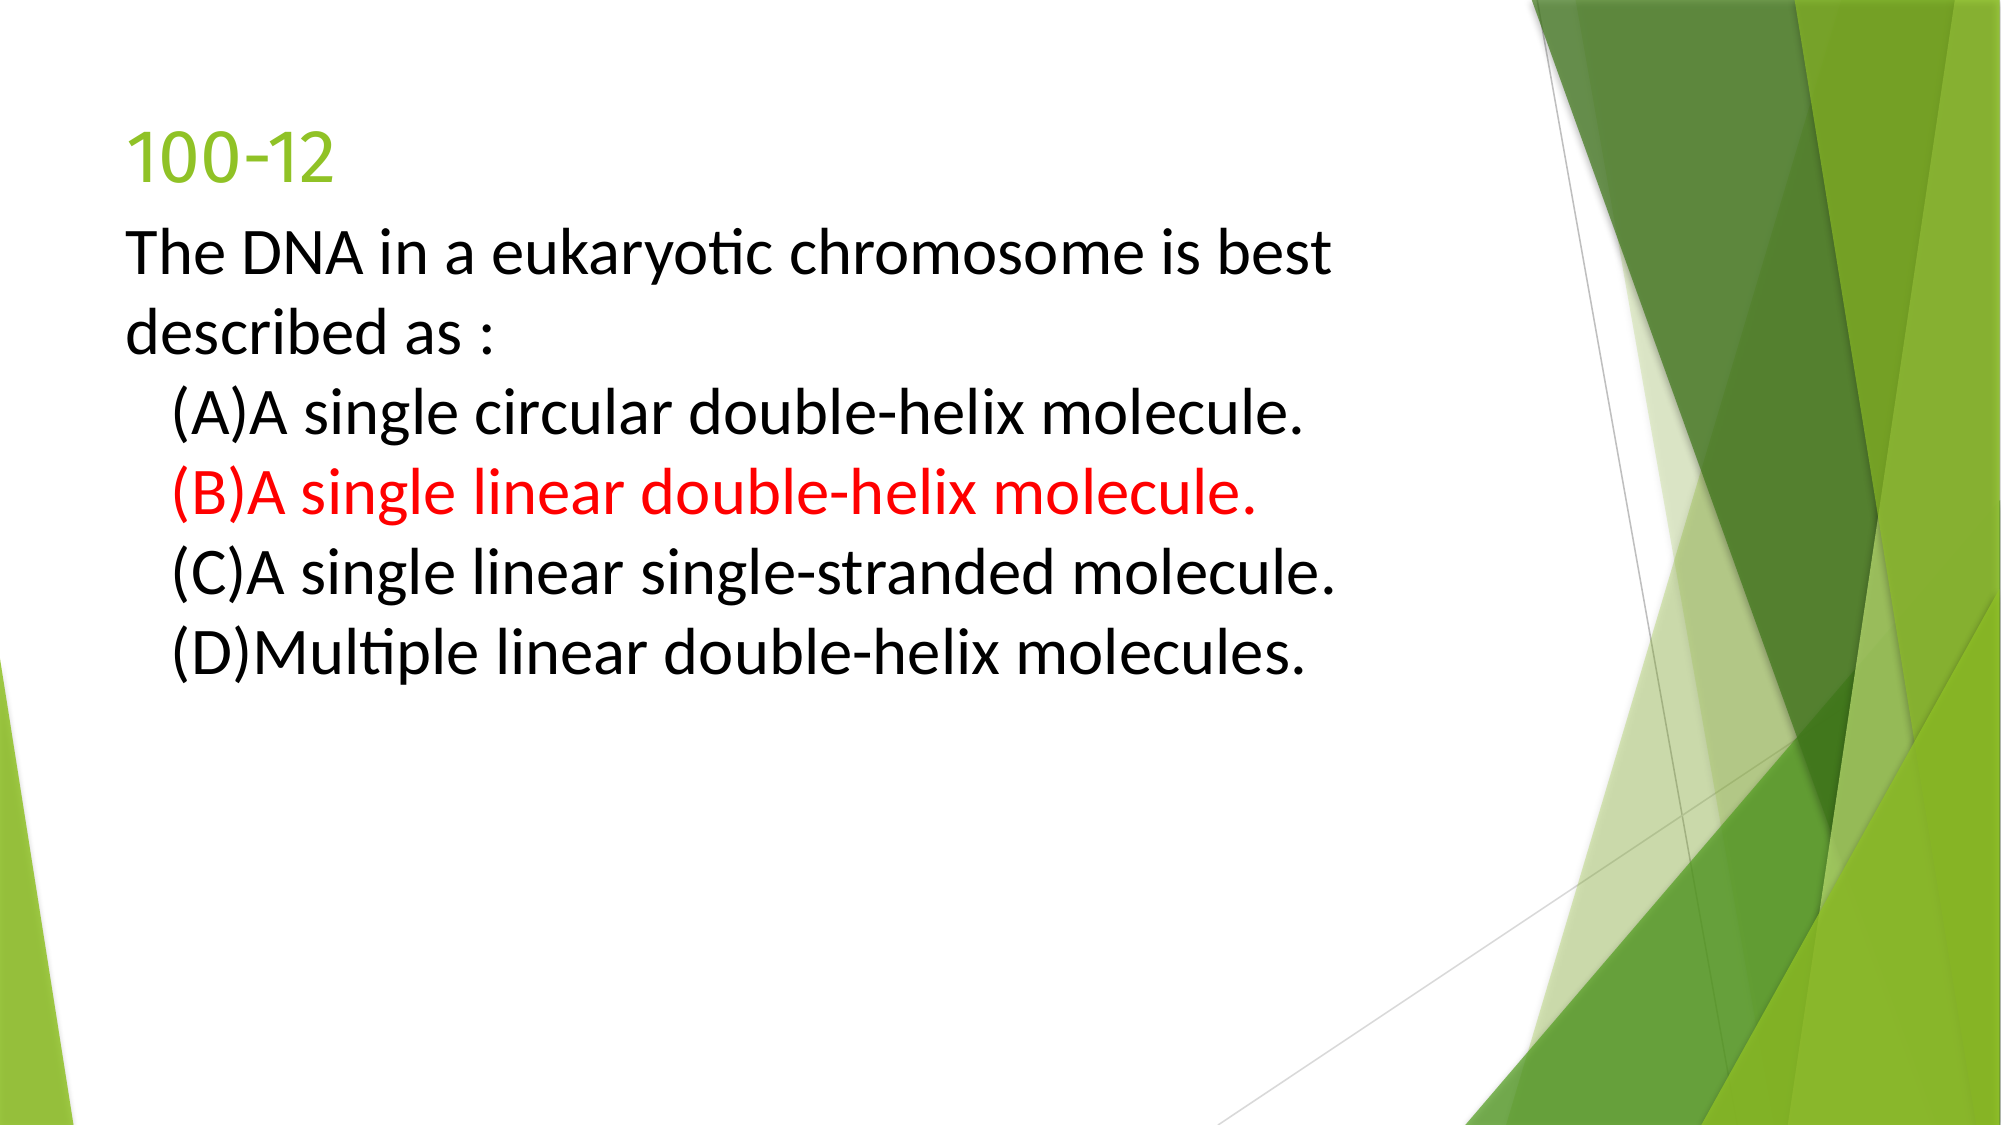

# 100-12
The DNA in a eukaryotic chromosome is best described as :
   (A)A single circular double-helix molecule.
   (B)A single linear double-helix molecule.
   (C)A single linear single-stranded molecule.
   (D)Multiple linear double-helix molecules.